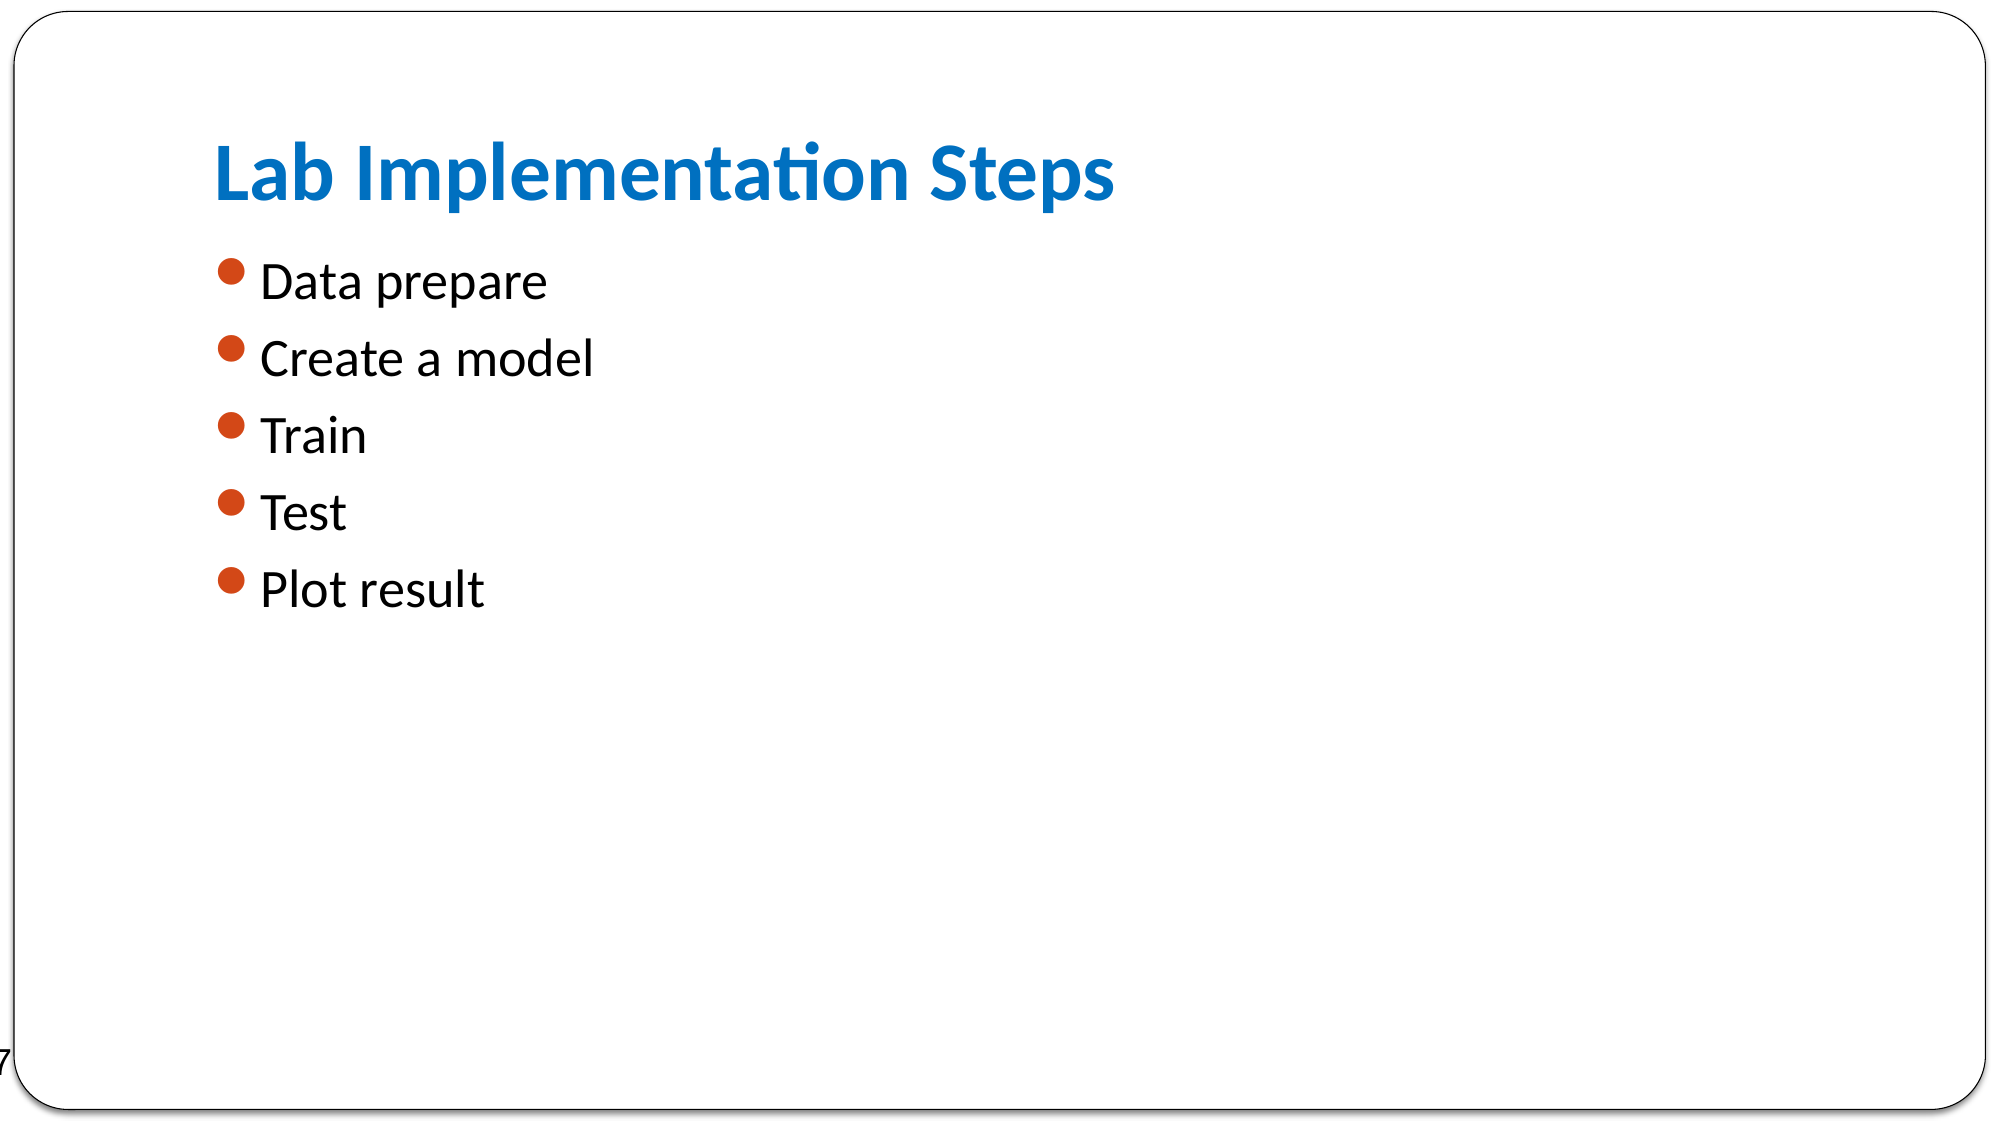

# Lab Implementation Steps
Data prepare
Create a model
Train
Test
Plot result